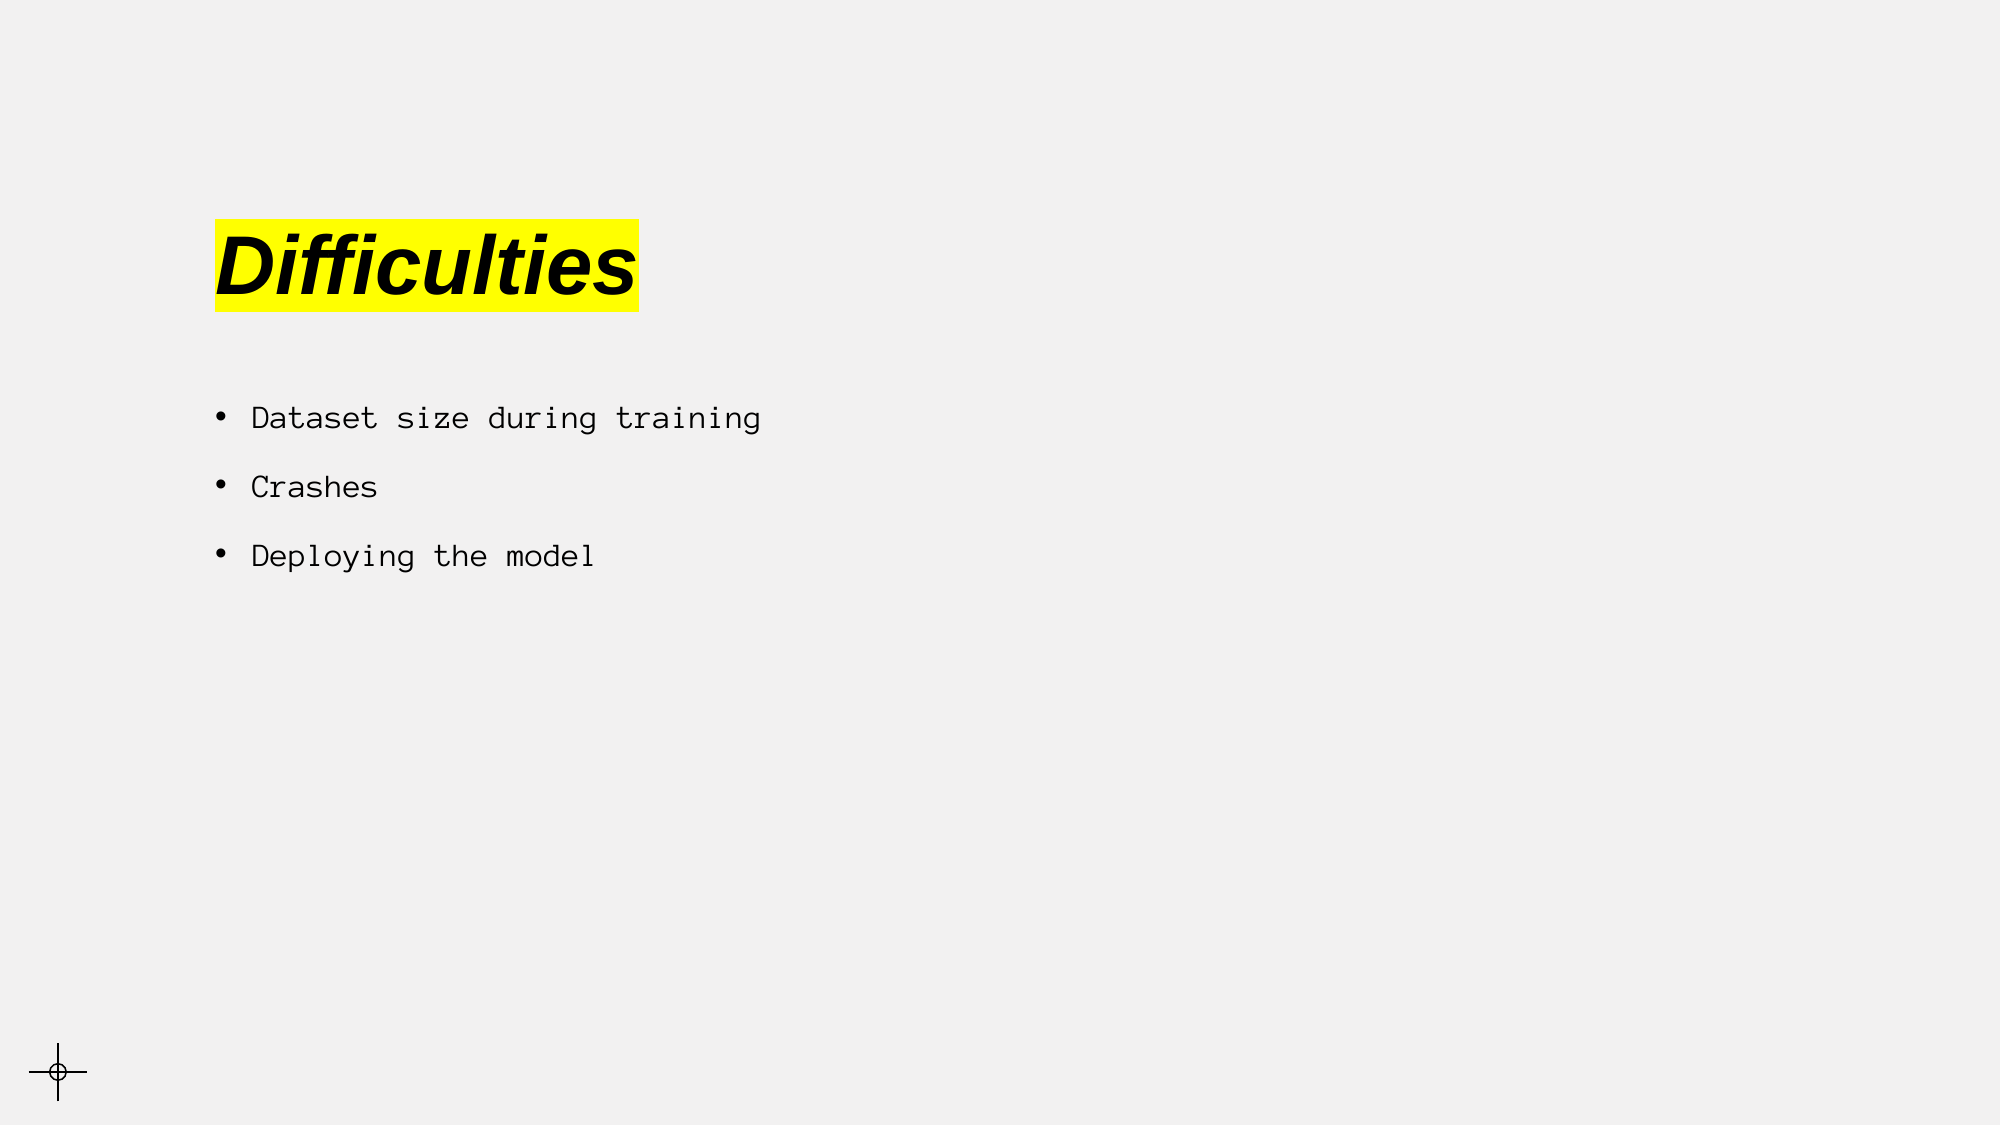

# Difficulties
Dataset size during training
Crashes
Deploying the model